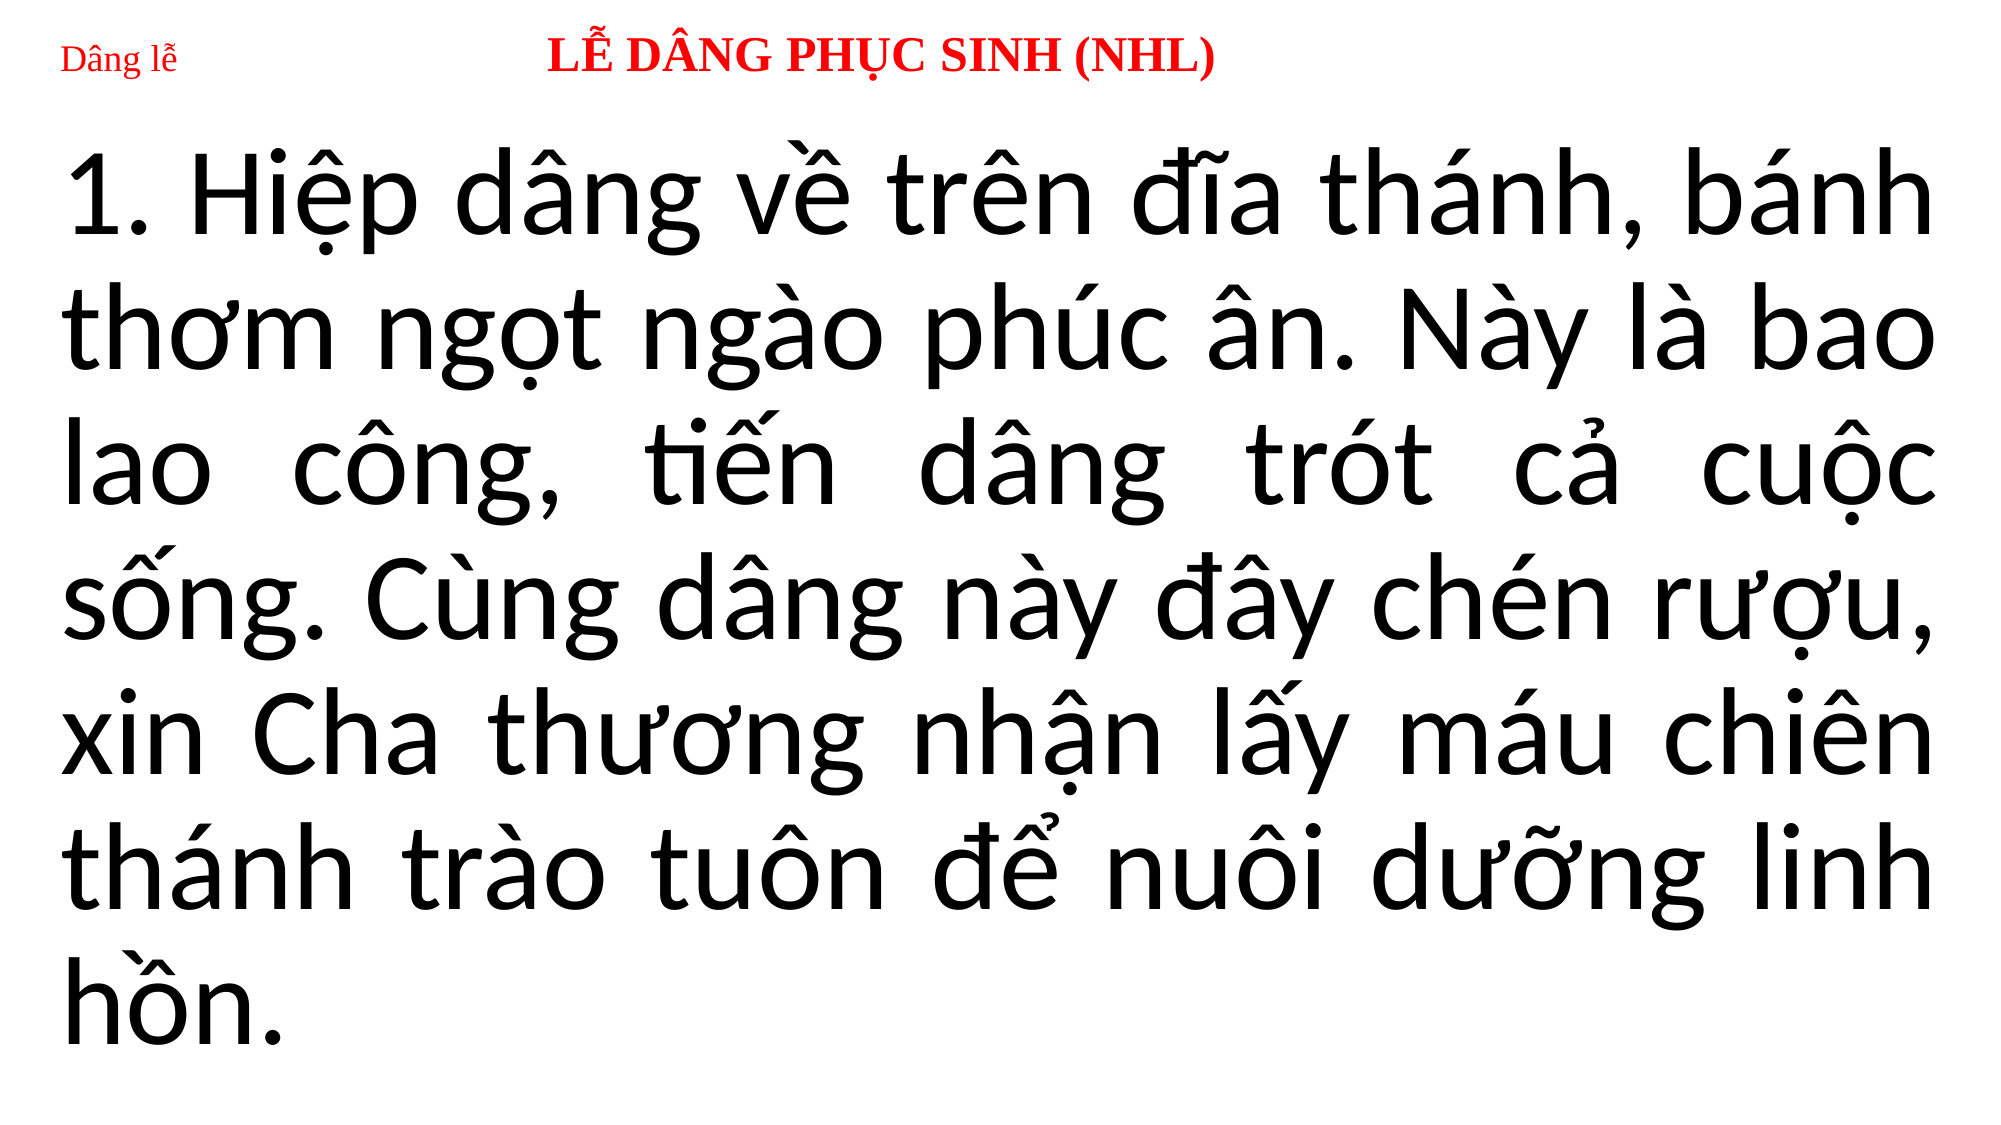

# Dâng lễ 			    LỄ DÂNG PHỤC SINH (NHL)
1. Hiệp dâng về trên đĩa thánh, bánh thơm ngọt ngào phúc ân. Này là bao lao công, tiến dâng trót cả cuộc sống. Cùng dâng này đây chén rượu, xin Cha thương nhận lấy máu chiên thánh trào tuôn để nuôi dưỡng linh hồn.